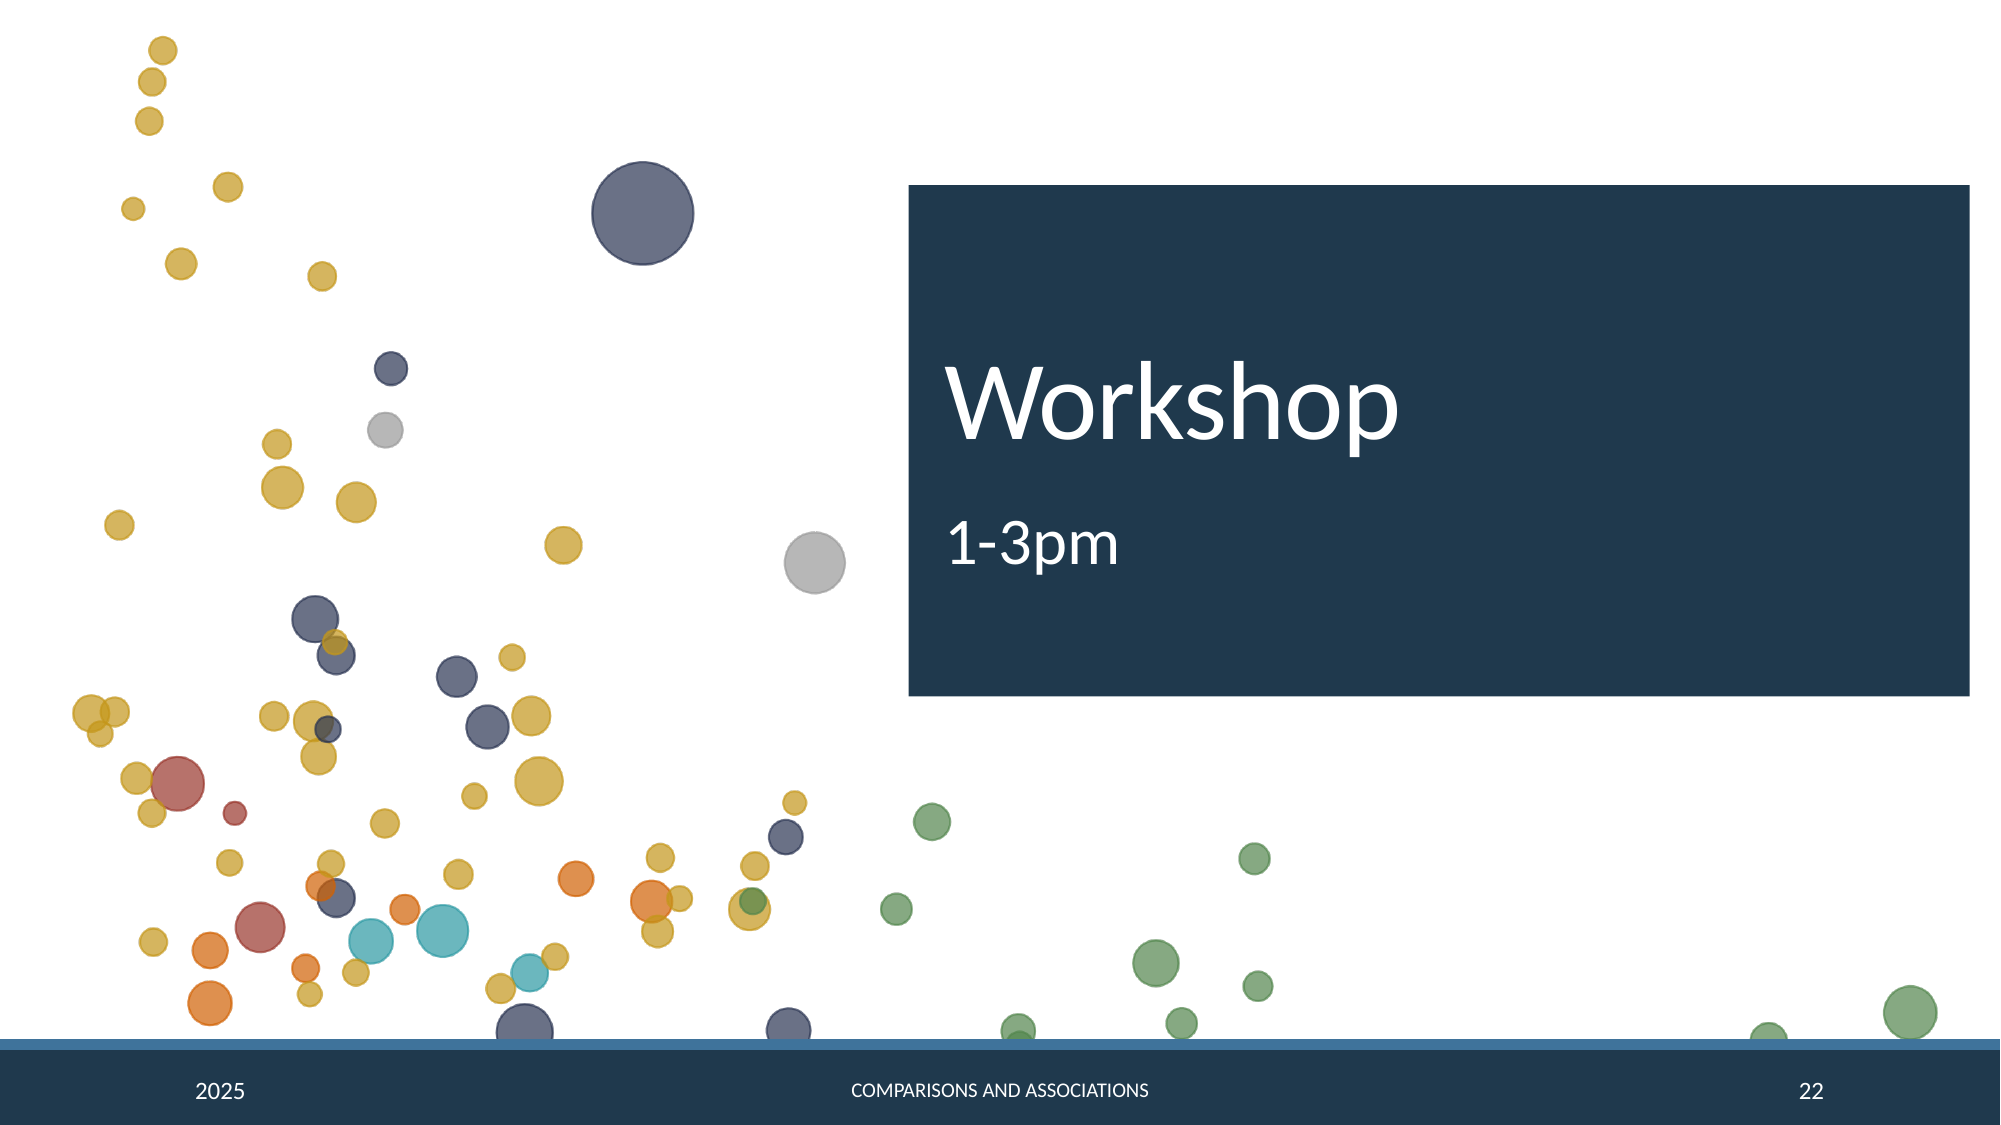

# Workshop
1-3pm
2025
Comparisons and Associations
22